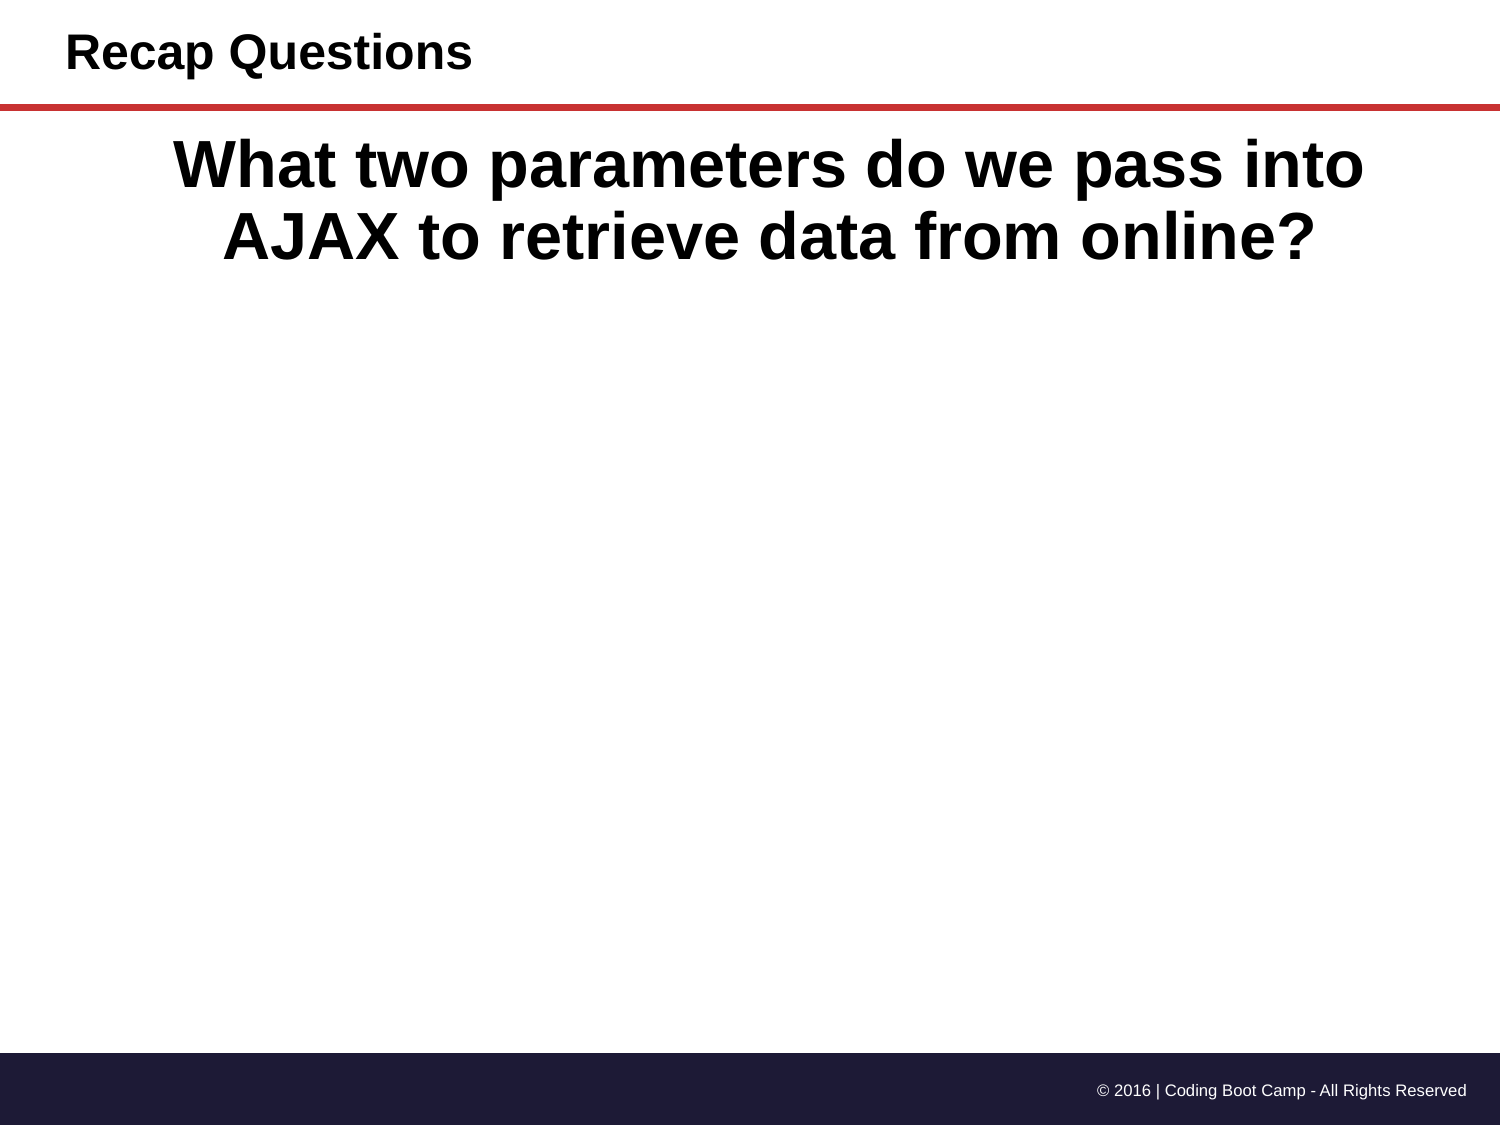

# Recap Questions
What two parameters do we pass into AJAX to retrieve data from online?